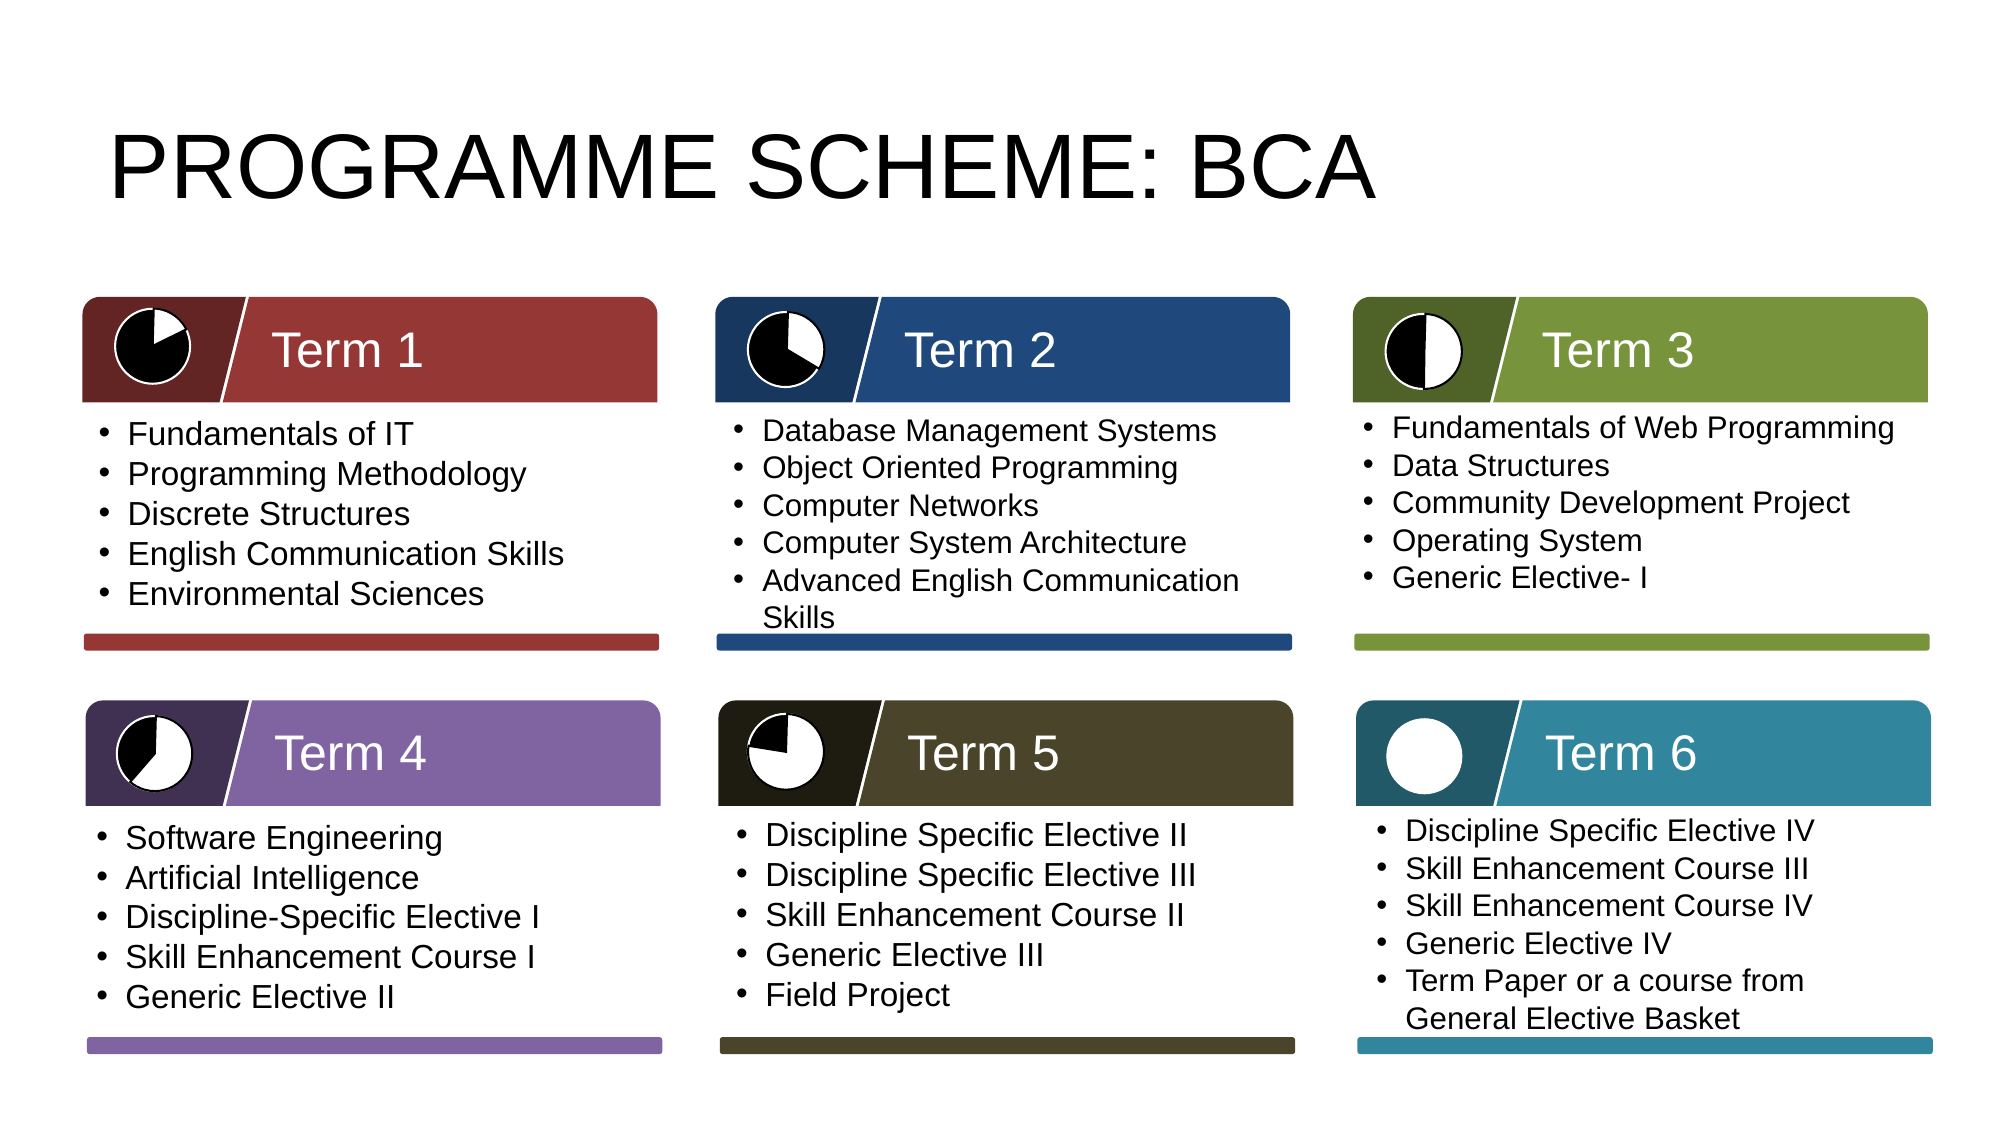

# PROGRAMME SCHEME: BCA

Term 1
Fundamentals of IT
Programming Methodology
Discrete Structures
English Communication Skills
Environmental Sciences

2
Term 2
Database Management Systems
Object Oriented Programming
Computer Networks
Computer System Architecture
Advanced English Communication Skills

3
Term 3
Fundamentals of Web Programming
Data Structures
Community Development Project
Operating System
Generic Elective- I

4
Term 4
Software Engineering
Artificial Intelligence
Discipline-Specific Elective I
Skill Enhancement Course I
Generic Elective II

5
Term 5
Discipline Specific Elective II
Discipline Specific Elective III
Skill Enhancement Course II
Generic Elective III
Field Project

6
Term 6
Discipline Specific Elective IV
Skill Enhancement Course III
Skill Enhancement Course IV
Generic Elective IV
Term Paper or a course from General Elective Basket